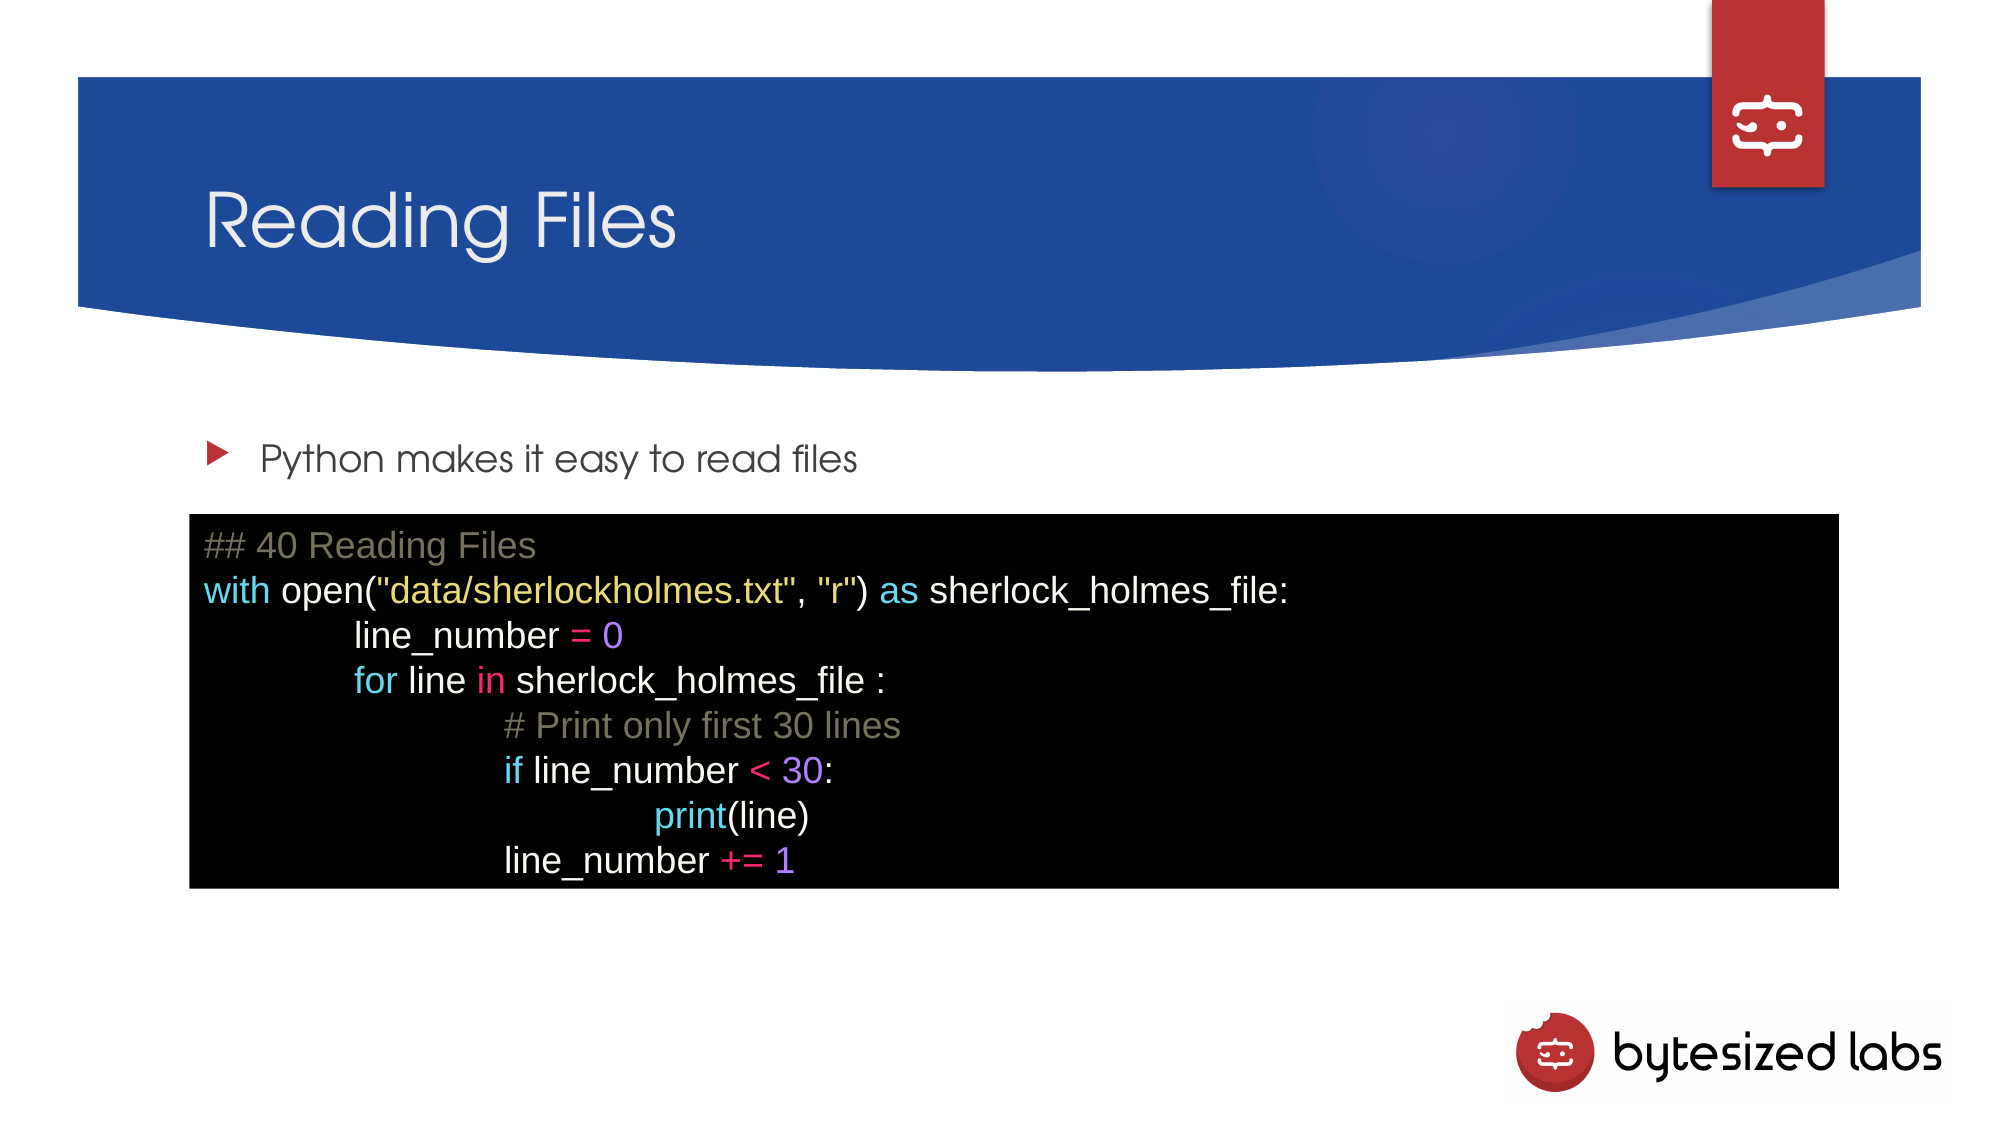

# Reading Files
Python makes it easy to read files

## 40 Reading Files
with open("data/sherlockholmes.txt", "r") as sherlock_holmes_file:
	line_number = 0
	for line in sherlock_holmes_file :
		# Print only first 30 lines
		if line_number < 30:
			print(line)
		line_number += 1